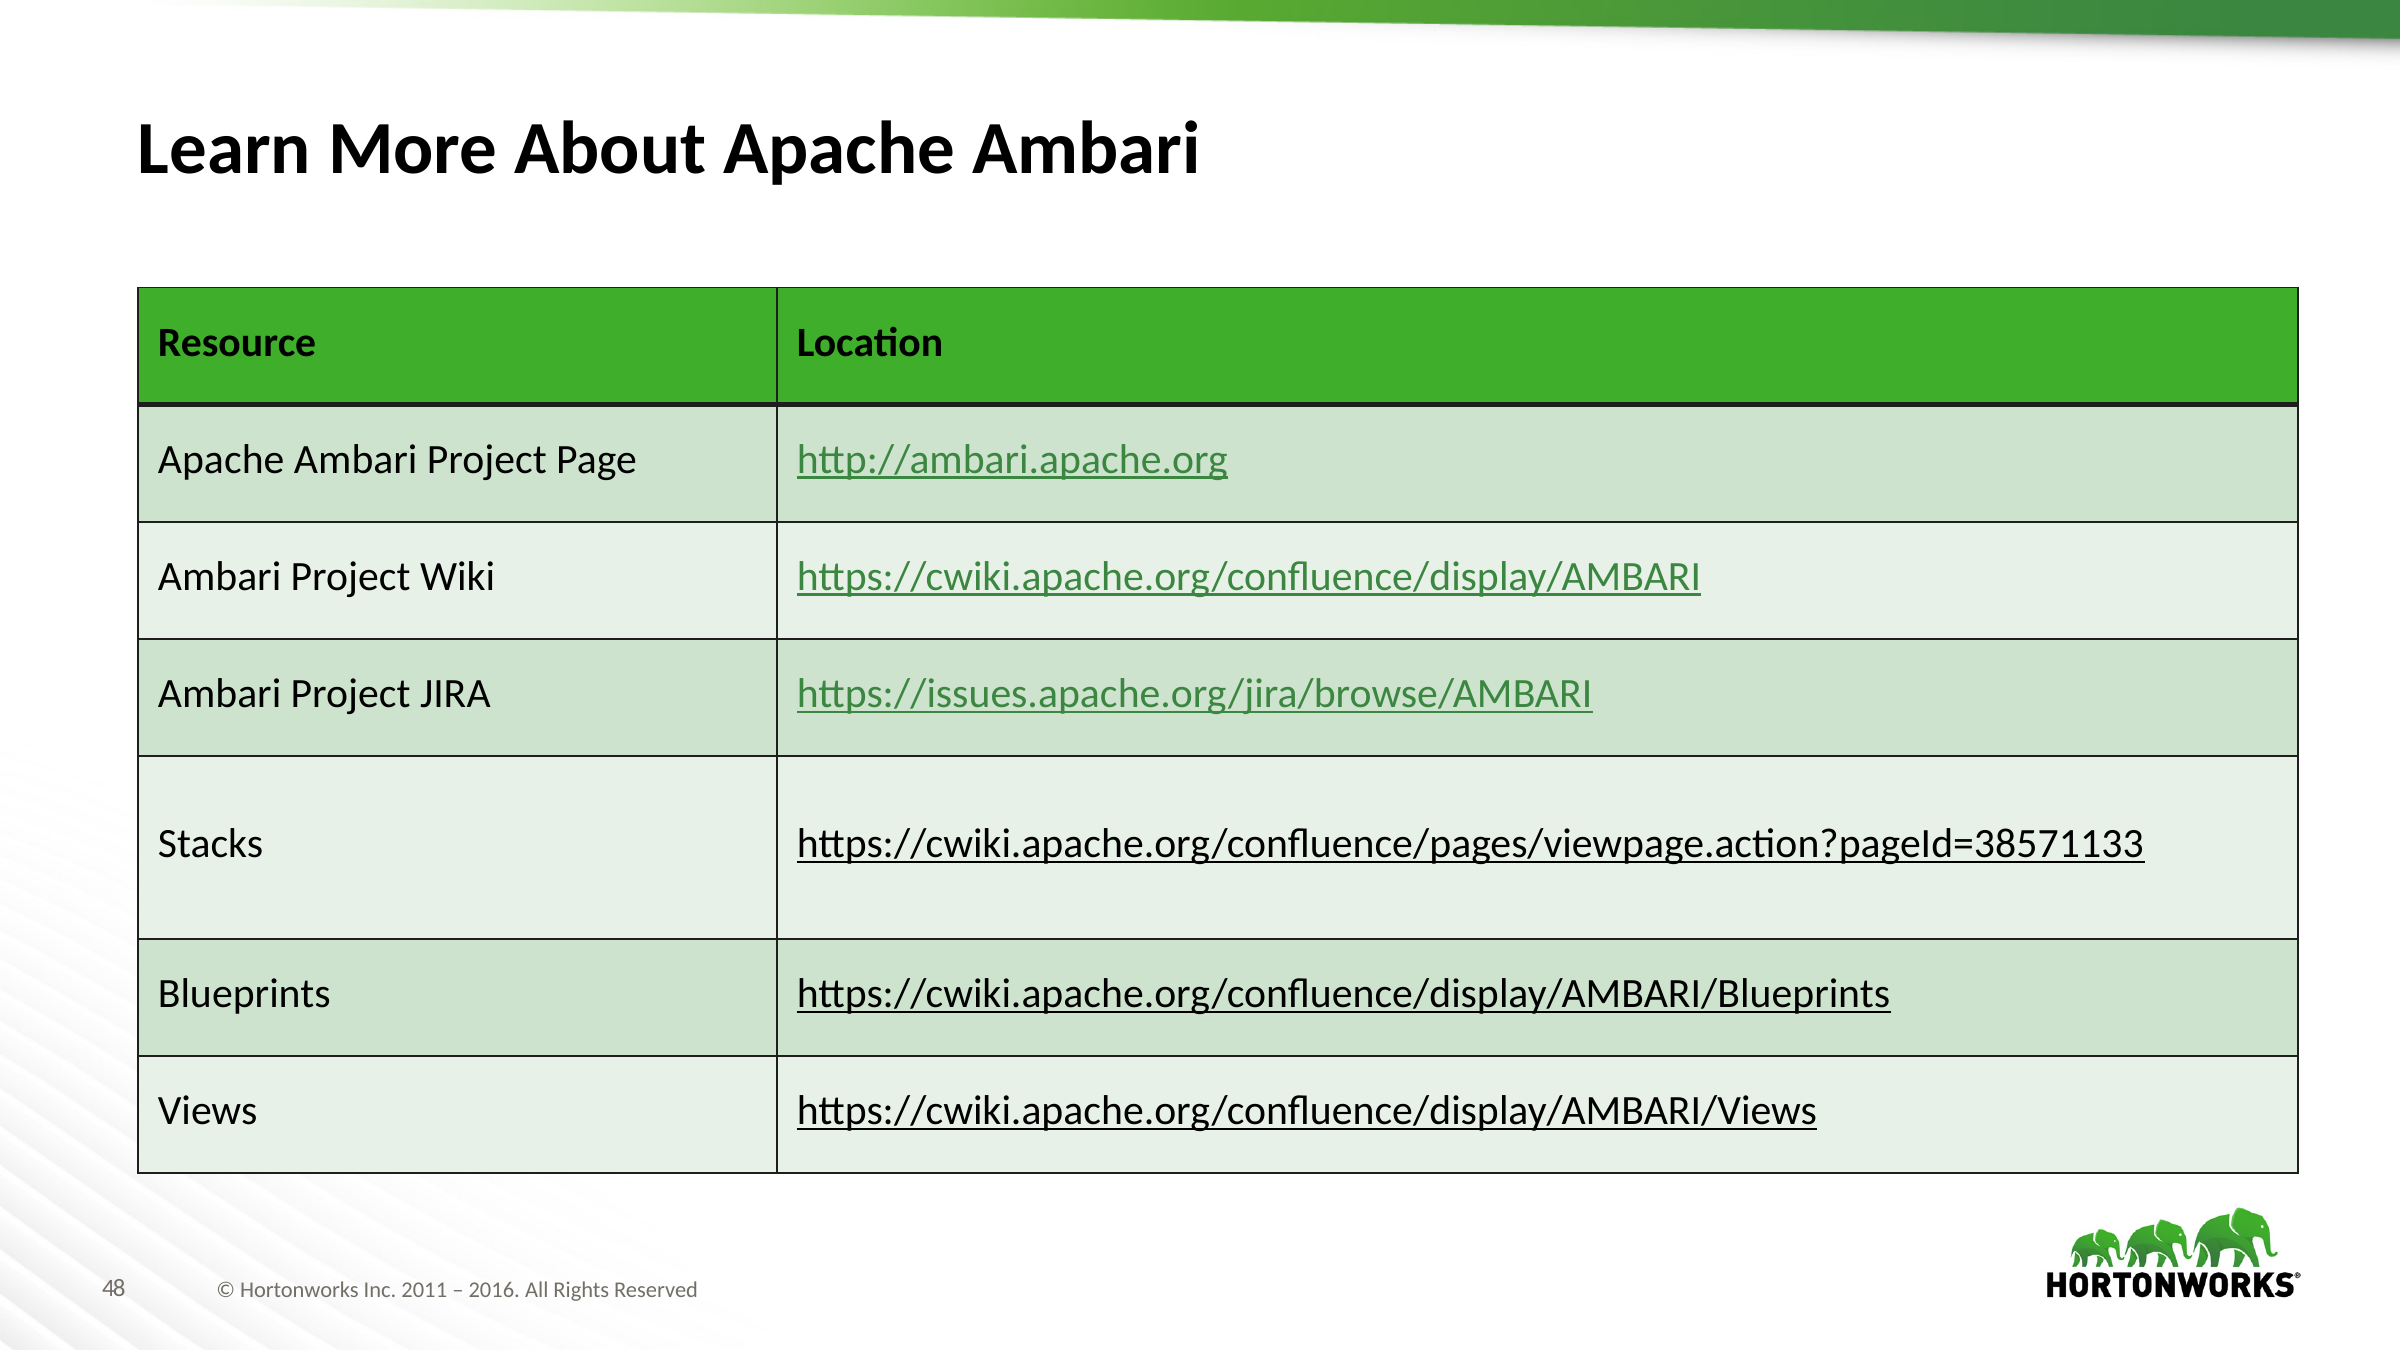

# Learn More About Apache Ambari
| Resource | Location |
| --- | --- |
| Apache Ambari Project Page | http://ambari.apache.org |
| Ambari Project Wiki | https://cwiki.apache.org/confluence/display/AMBARI |
| Ambari Project JIRA | https://issues.apache.org/jira/browse/AMBARI |
| Stacks | https://cwiki.apache.org/confluence/pages/viewpage.action?pageId=38571133 |
| Blueprints | https://cwiki.apache.org/confluence/display/AMBARI/Blueprints |
| Views | https://cwiki.apache.org/confluence/display/AMBARI/Views |